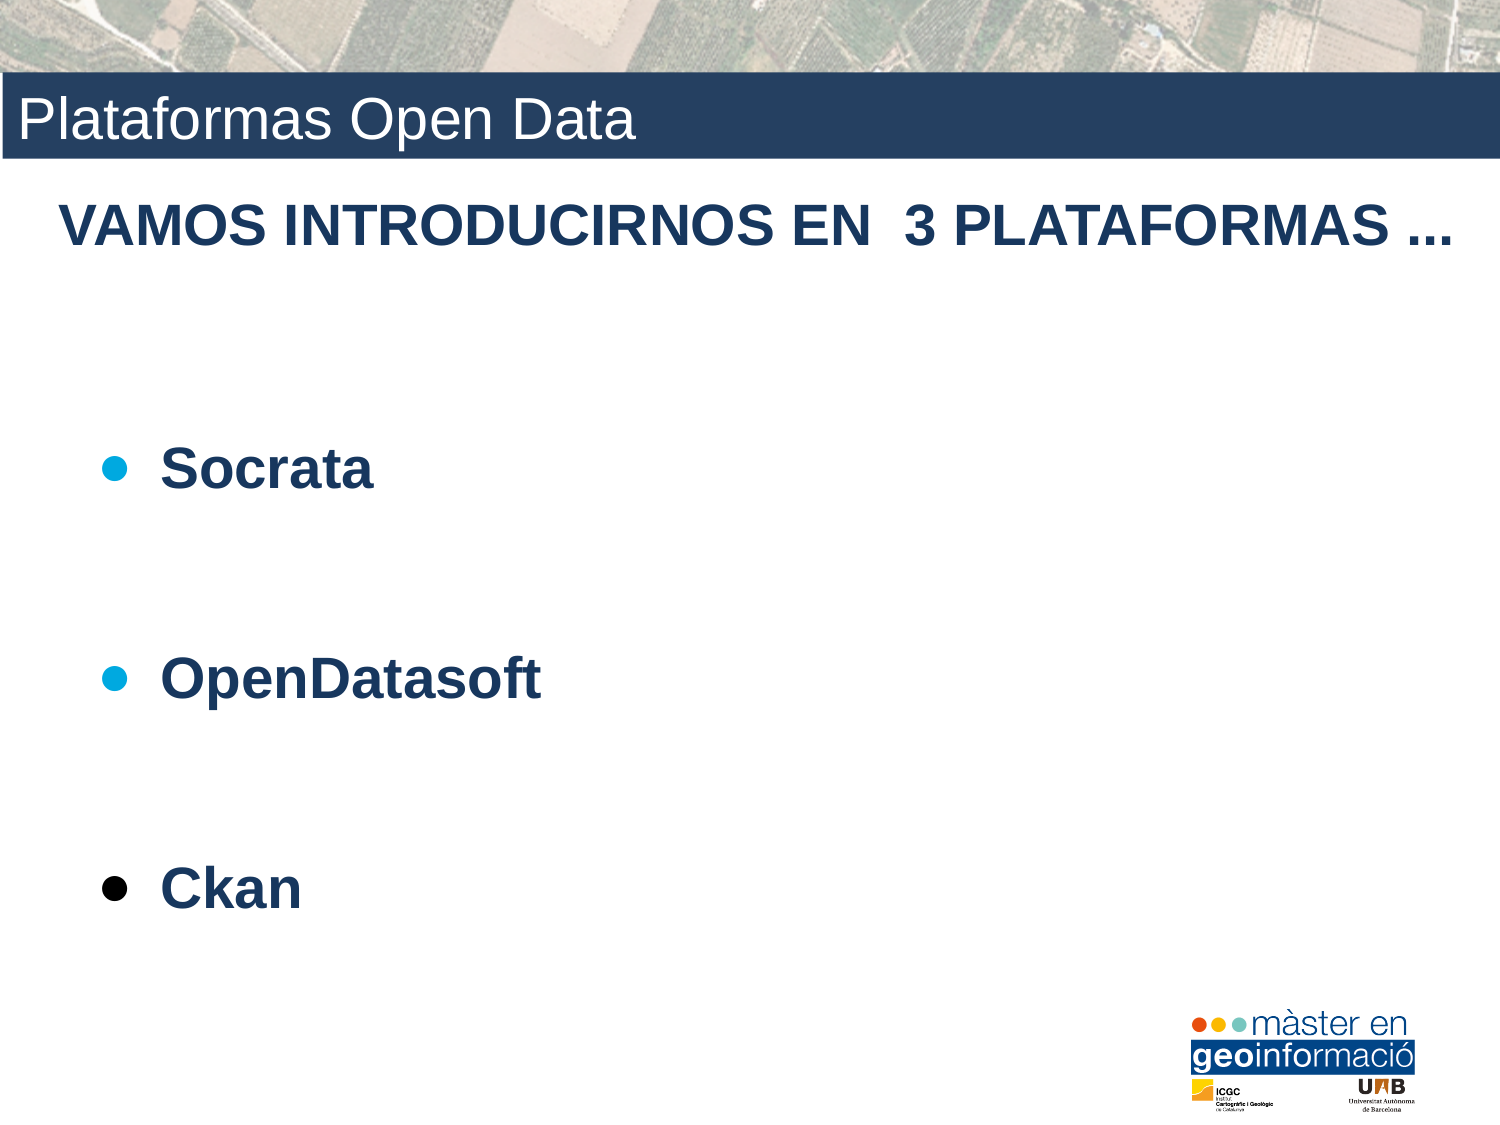

Plataformas Open Data
#
VAMOS INTRODUCIRNOS EN  3 PLATAFORMAS ...
Socrata
OpenDatasoft
Ckan